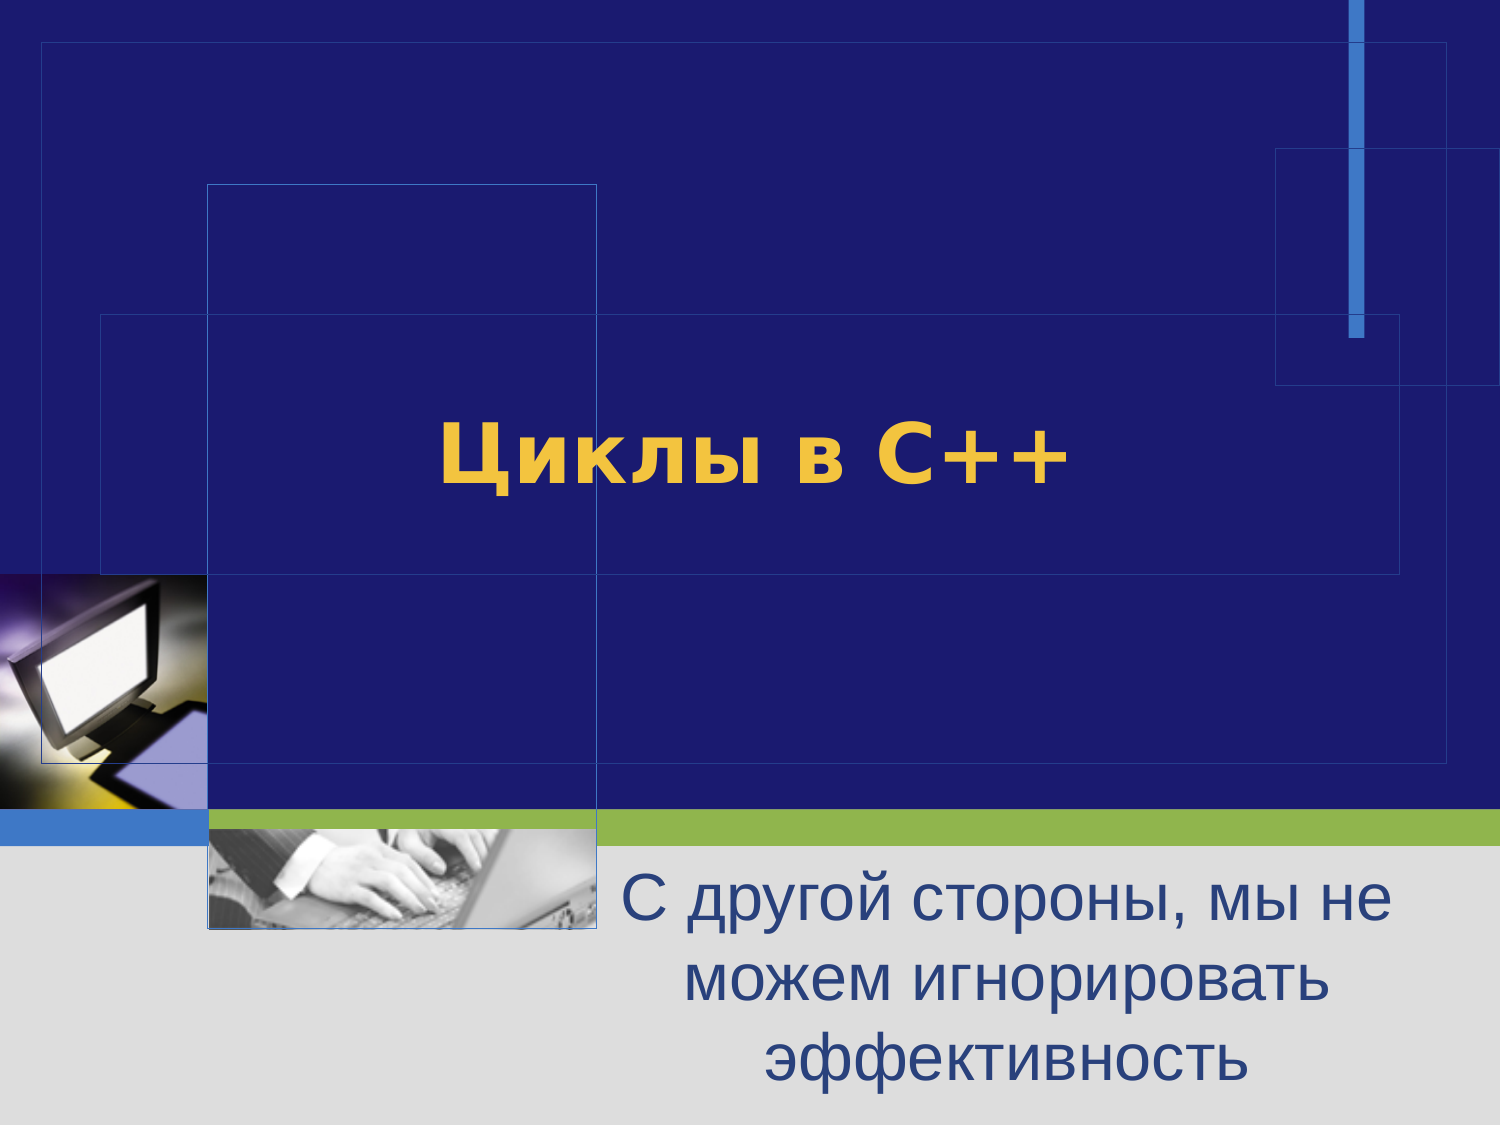

# Циклы в С++
С другой стороны, мы не можем игнорировать эффективность
- Джон Бентли